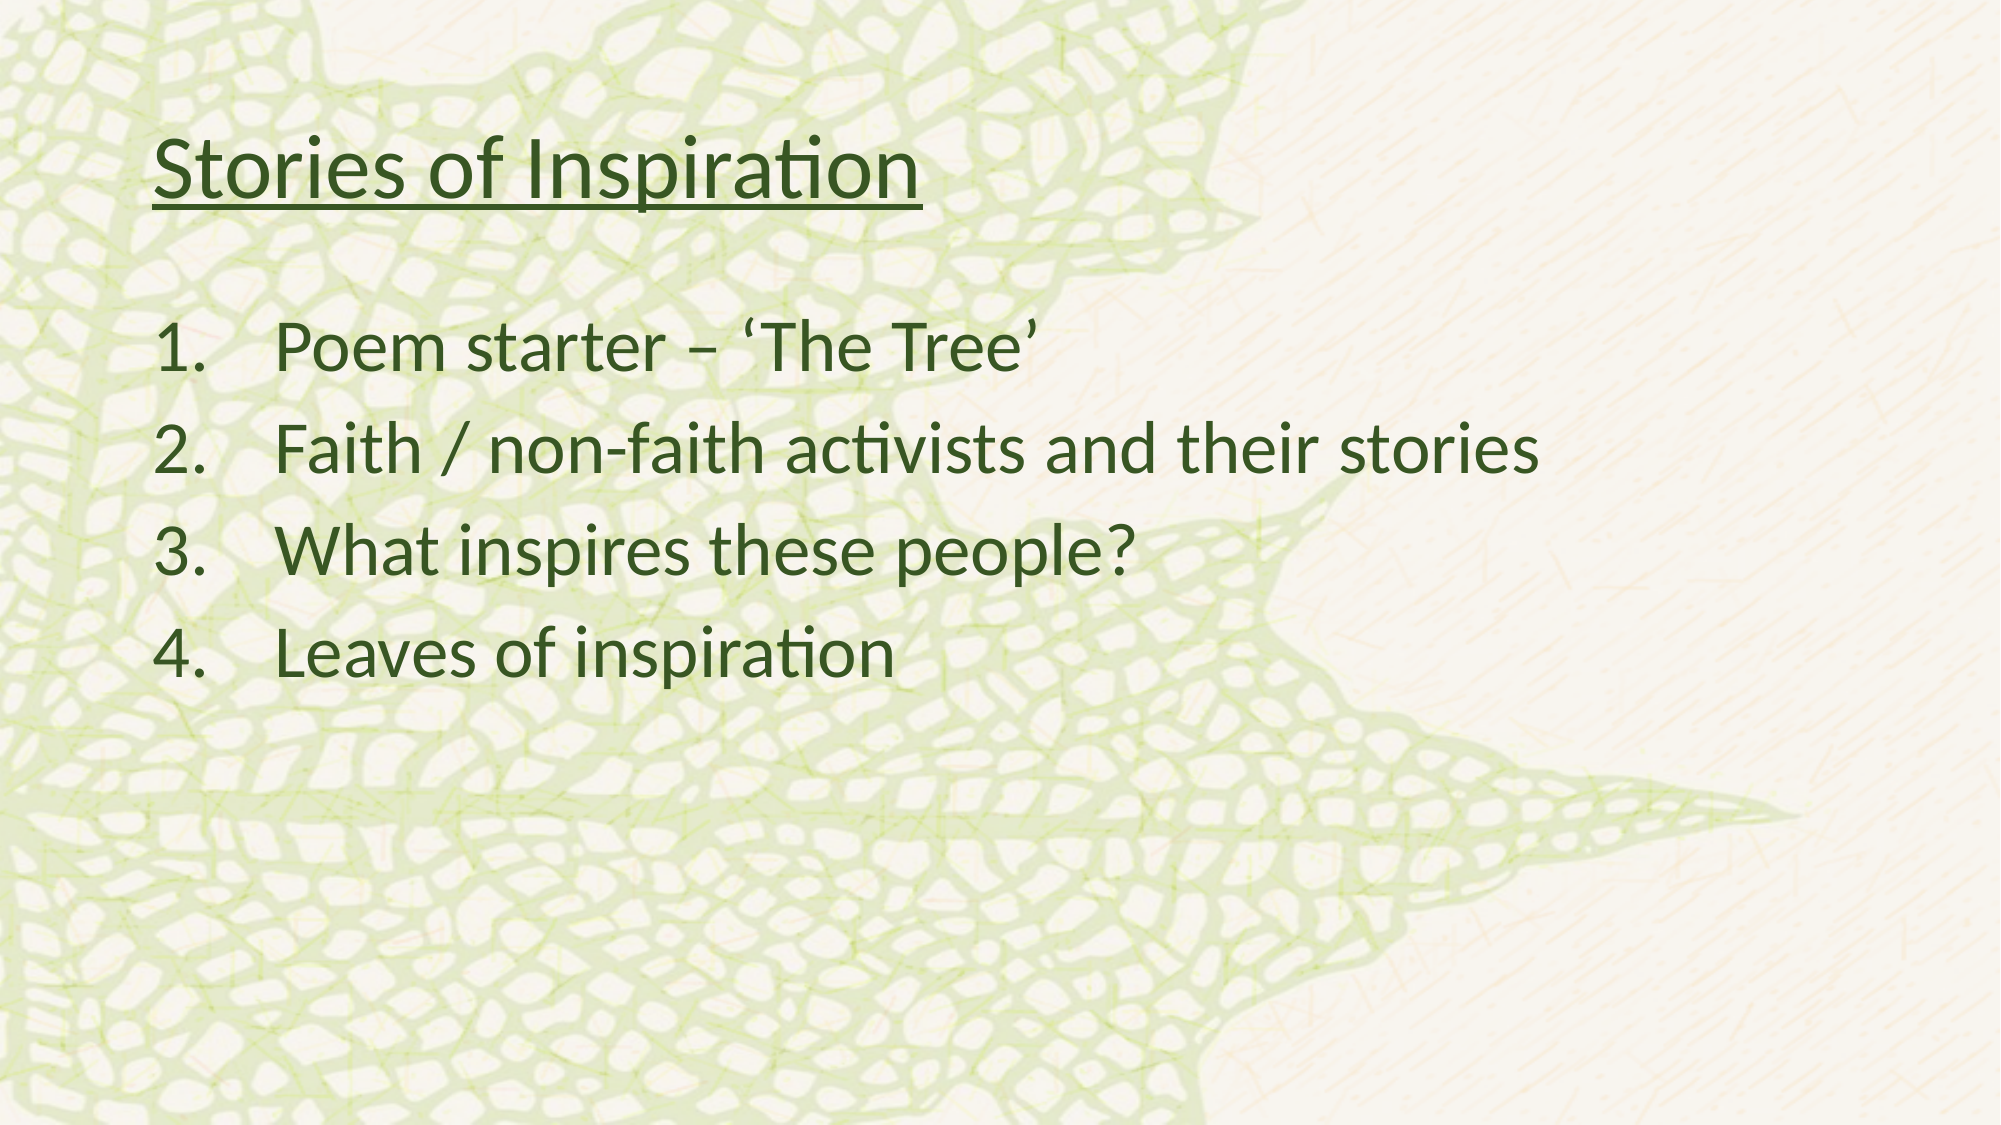

# Stories of Inspiration
Poem starter – ‘The Tree’
Faith / non-faith activists and their stories
What inspires these people?
Leaves of inspiration